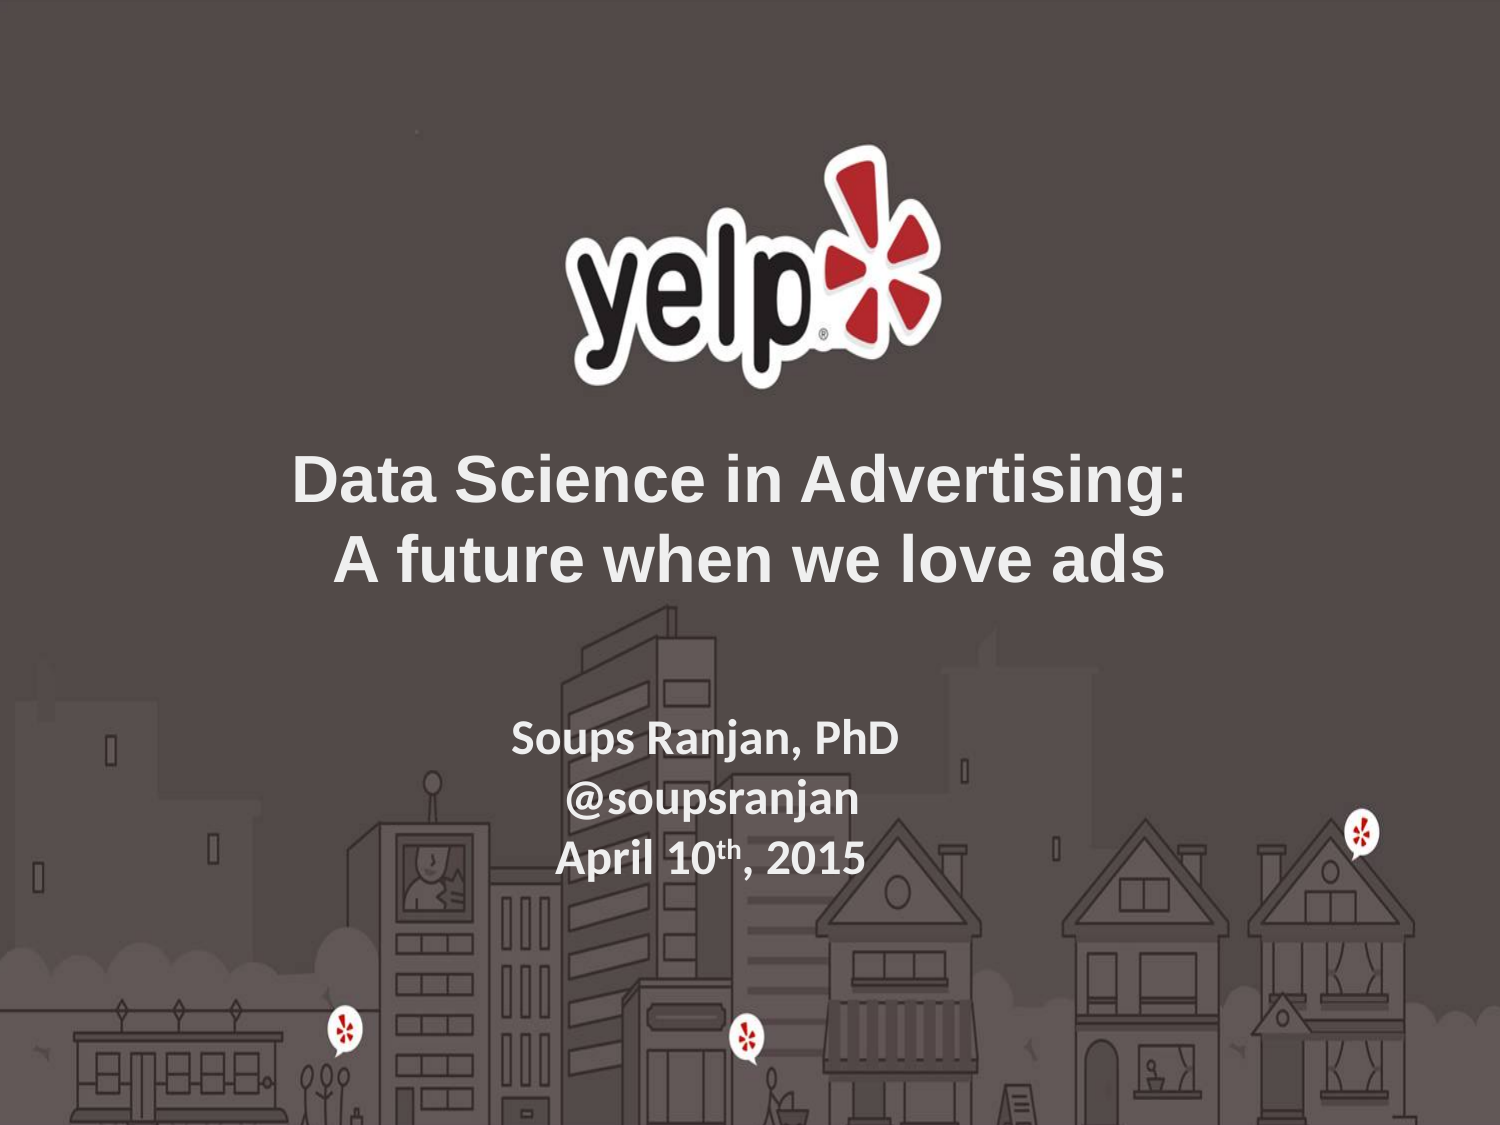

# Data Science in Advertising: A future when we love ads
Soups Ranjan, PhD
@soupsranjan
April 10th, 2015